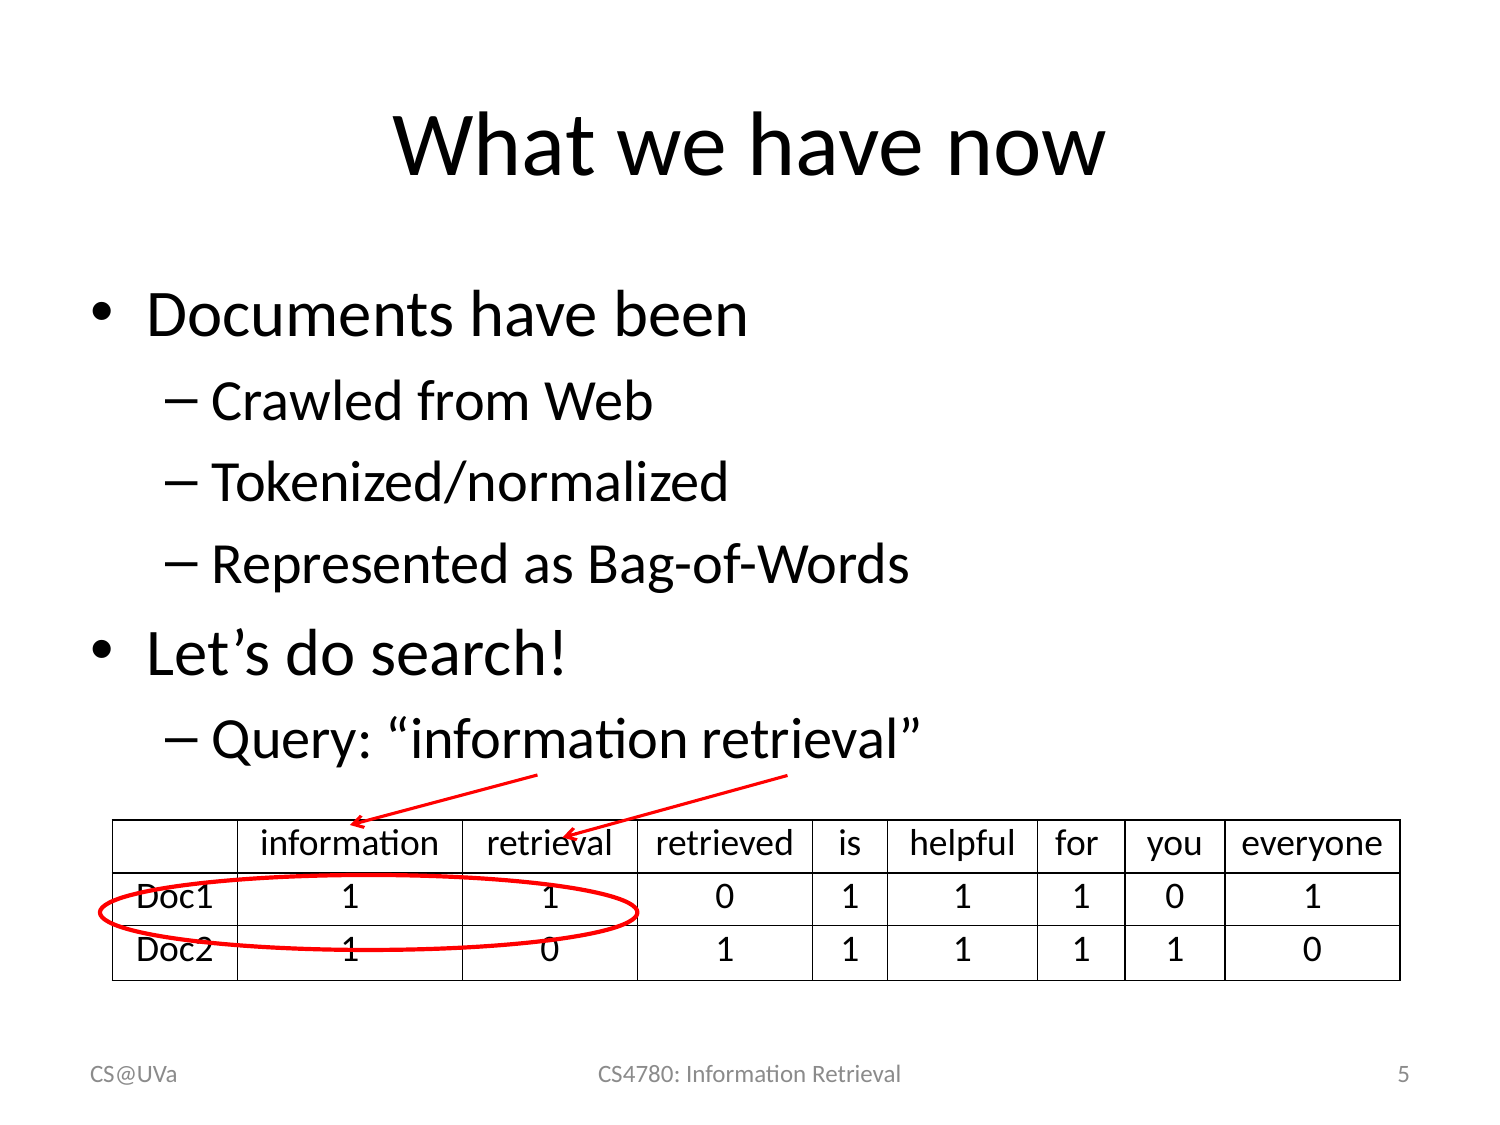

# What we have now
Documents have been
Crawled from Web
Tokenized/normalized
Represented as Bag-of-Words
Let’s do search!
Query: “information retrieval”
|  | information | retrieval | retrieved | is | helpful | for | you | everyone |
| --- | --- | --- | --- | --- | --- | --- | --- | --- |
| Doc1 | 1 | 1 | 0 | 1 | 1 | 1 | 0 | 1 |
| Doc2 | 1 | 0 | 1 | 1 | 1 | 1 | 1 | 0 |

CS@UVa
CS4780: Information Retrieval
5